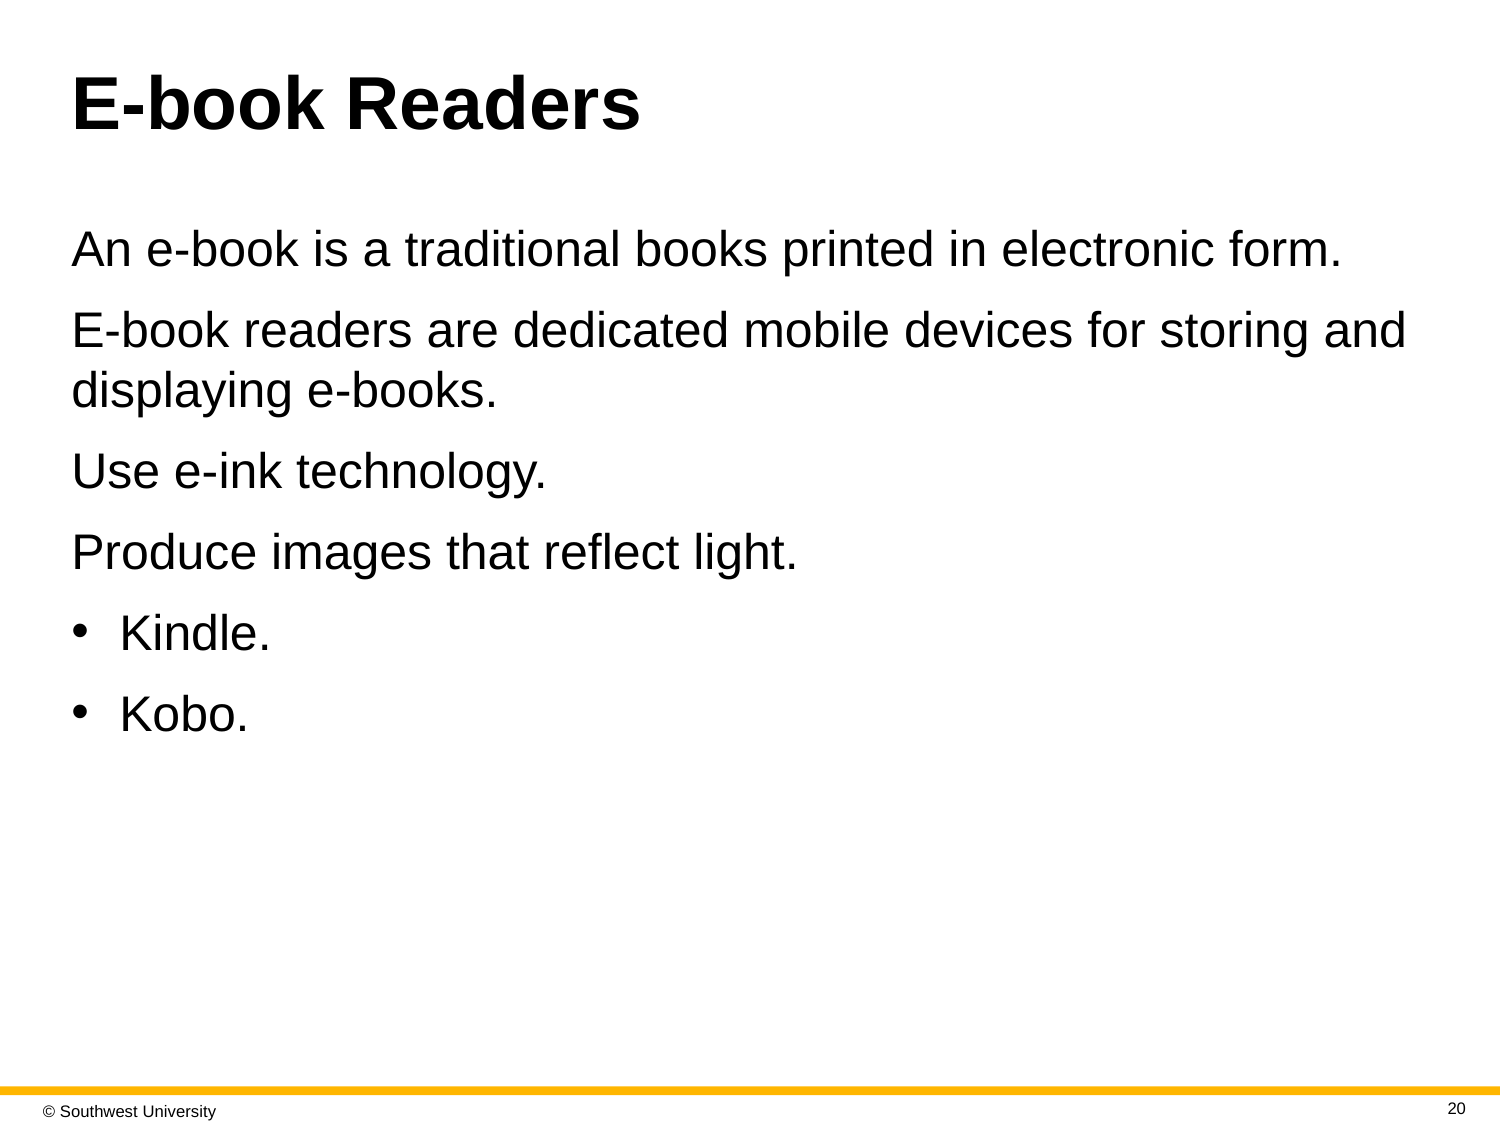

# E-book Readers
An e-book is a traditional books printed in electronic form.
E-book readers are dedicated mobile devices for storing and displaying e-books.
Use e-ink technology.
Produce images that reflect light.
Kindle.
Kobo.
20